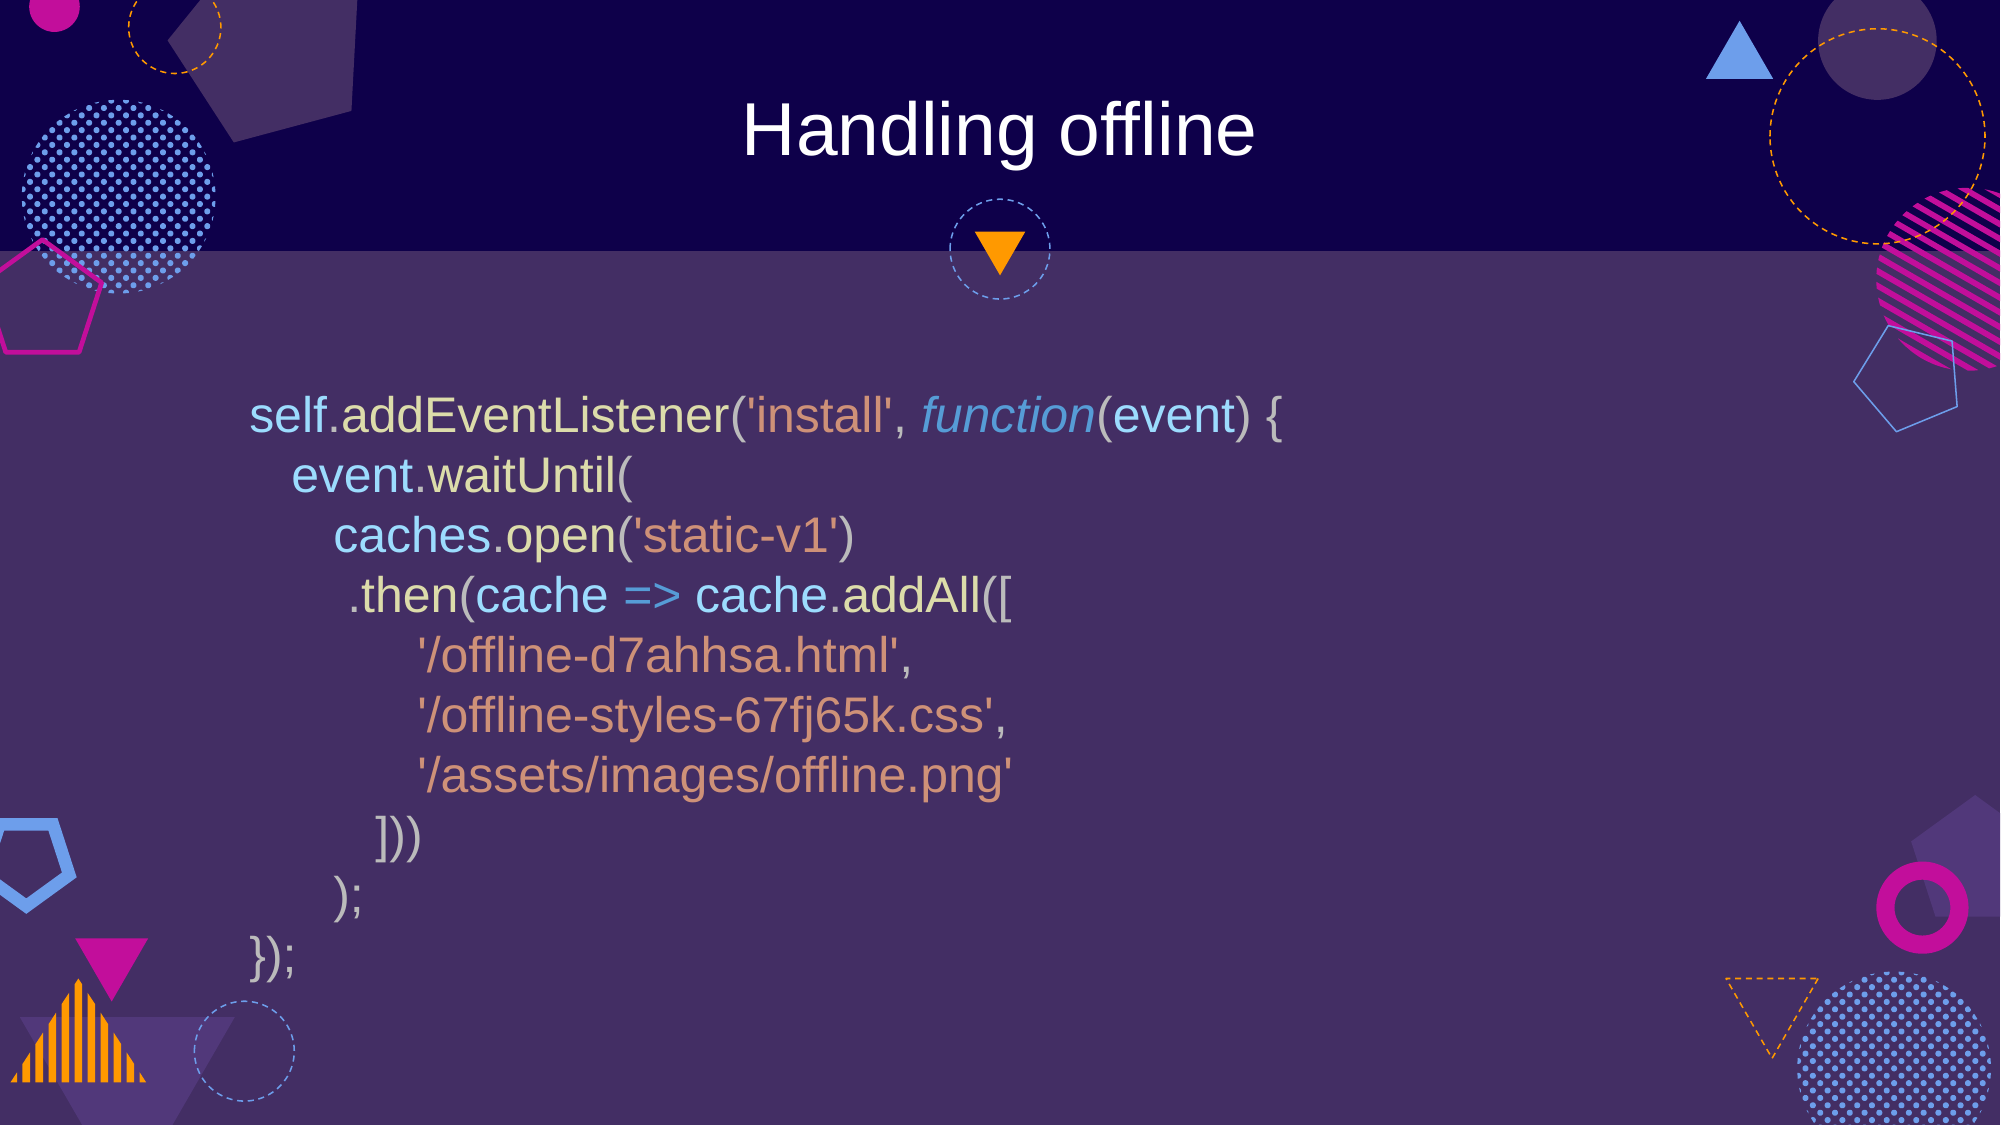

# Handling offline
self.addEventListener('install', function(event) {
   event.waitUntil(
      caches.open('static-v1')
       .then(cache => cache.addAll([
            '/offline-d7ahhsa.html',
            '/offline-styles-67fj65k.css',
            '/assets/images/offline.png'
         ]))
      );
});